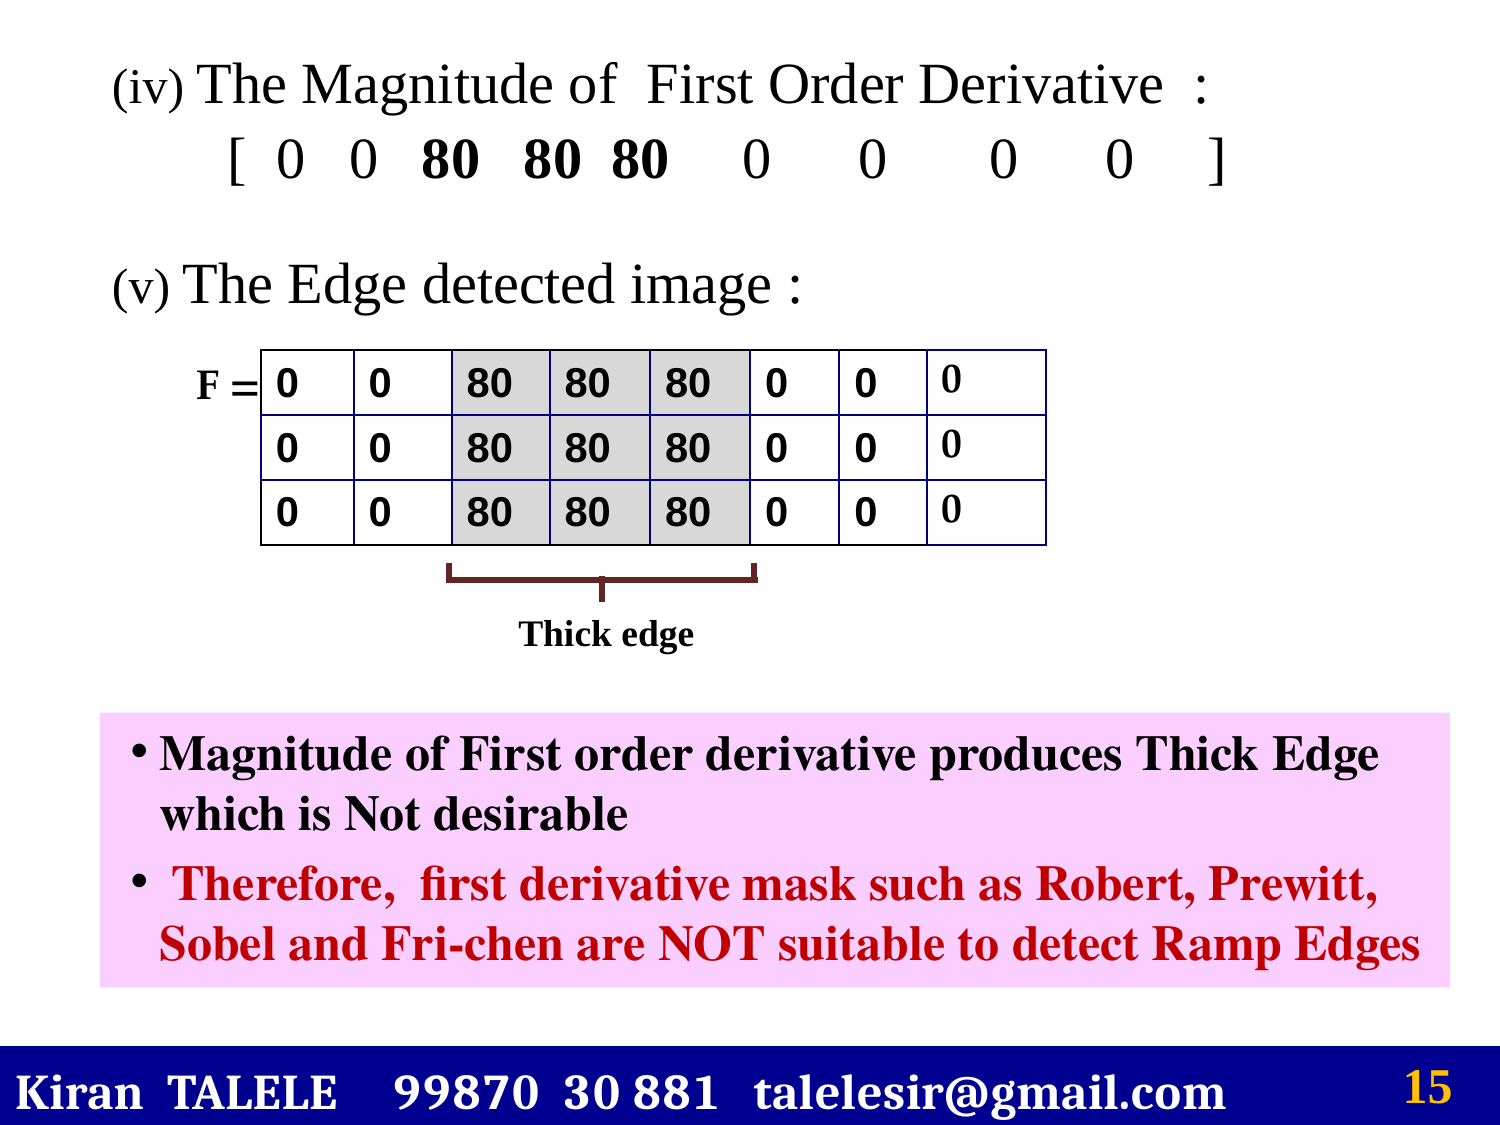

(iv) The Magnitude of  First Order Derivative  :
        [  0   0   80   80  80     0      0       0      0     ]
(v) The Edge detected image :
F =
| 0 | 0 | 80 | 80 | 80 | 0 | 0 | 0 |
| --- | --- | --- | --- | --- | --- | --- | --- |
| 0 | 0 | 80 | 80 | 80 | 0 | 0 | 0 |
| 0 | 0 | 80 | 80 | 80 | 0 | 0 | 0 |
Thick edge
Magnitude of First order derivative produces Thick Edge which is Not desirable
 Therefore,  first derivative mask such as Robert, Prewitt, Sobel and Fri-chen are NOT suitable to detect Ramp Edges
Kiran  TALELE     99870  30 881   talelesir@gmail.com
15